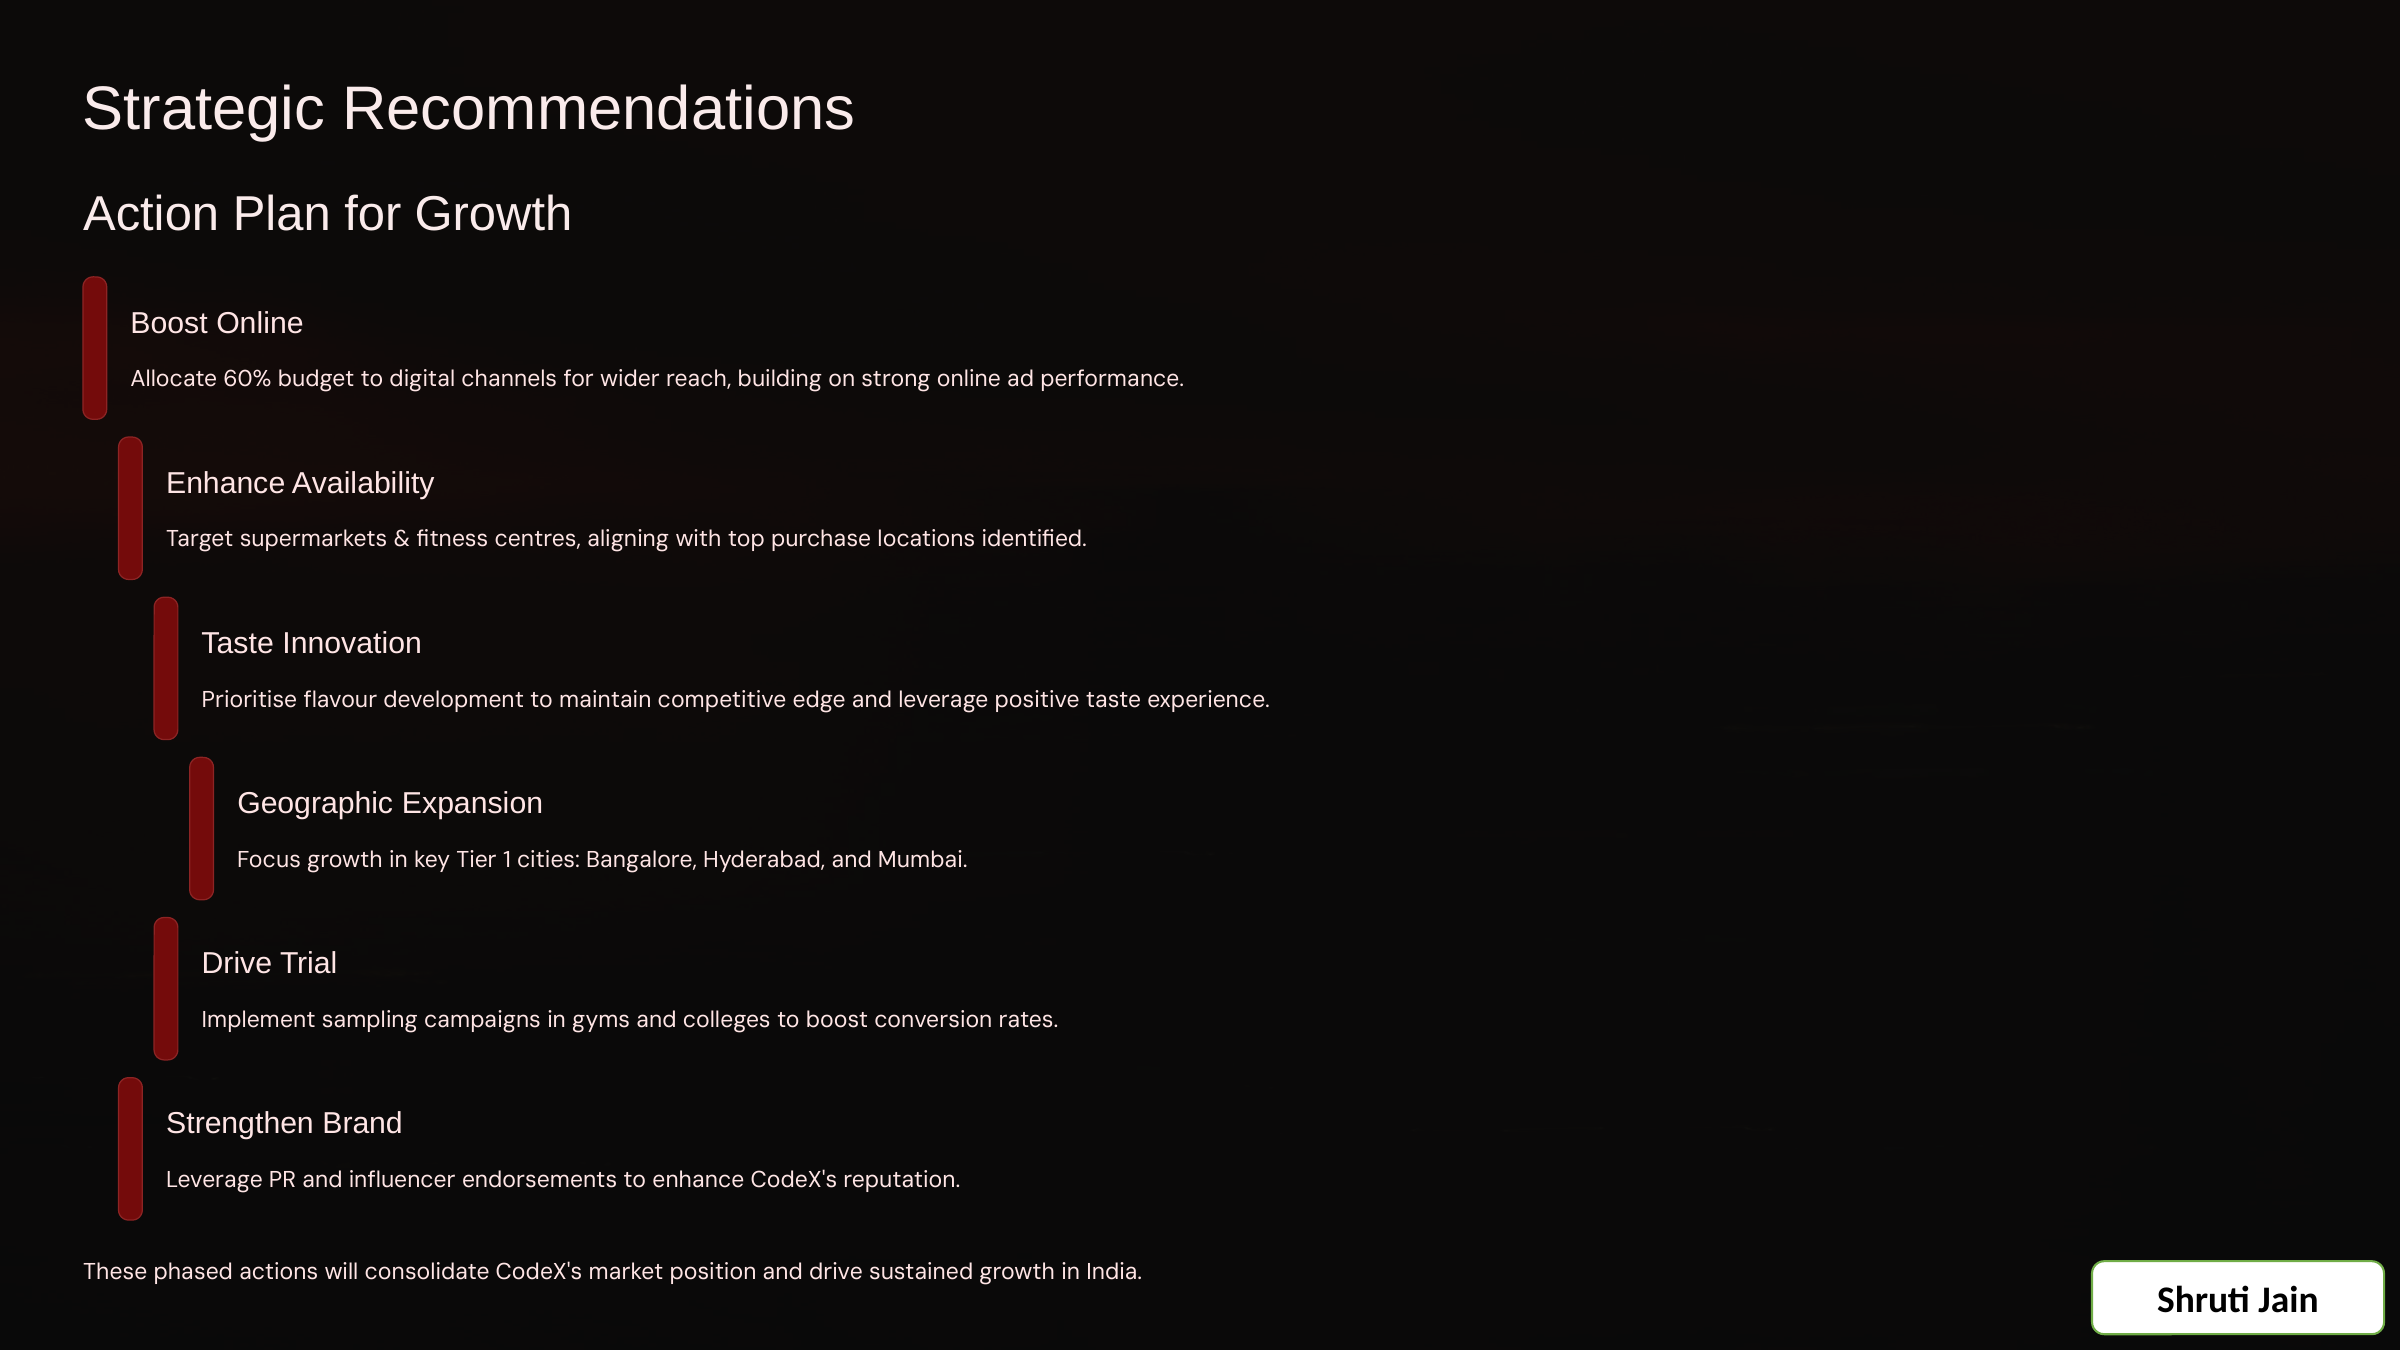

Strategic Recommendations
Action Plan for Growth

Boost Online
Allocate 60% budget to digital channels for wider reach, building on strong online ad performance.

Enhance Availability
Target supermarkets & fitness centres, aligning with top purchase locations identified.

Taste Innovation
Prioritise flavour development to maintain competitive edge and leverage positive taste experience.

Geographic Expansion
Focus growth in key Tier 1 cities: Bangalore, Hyderabad, and Mumbai.

Drive Trial
Implement sampling campaigns in gyms and colleges to boost conversion rates.

Strengthen Brand
Leverage PR and influencer endorsements to enhance CodeX's reputation.
These phased actions will consolidate CodeX's market position and drive sustained growth in India.
Shruti Jain